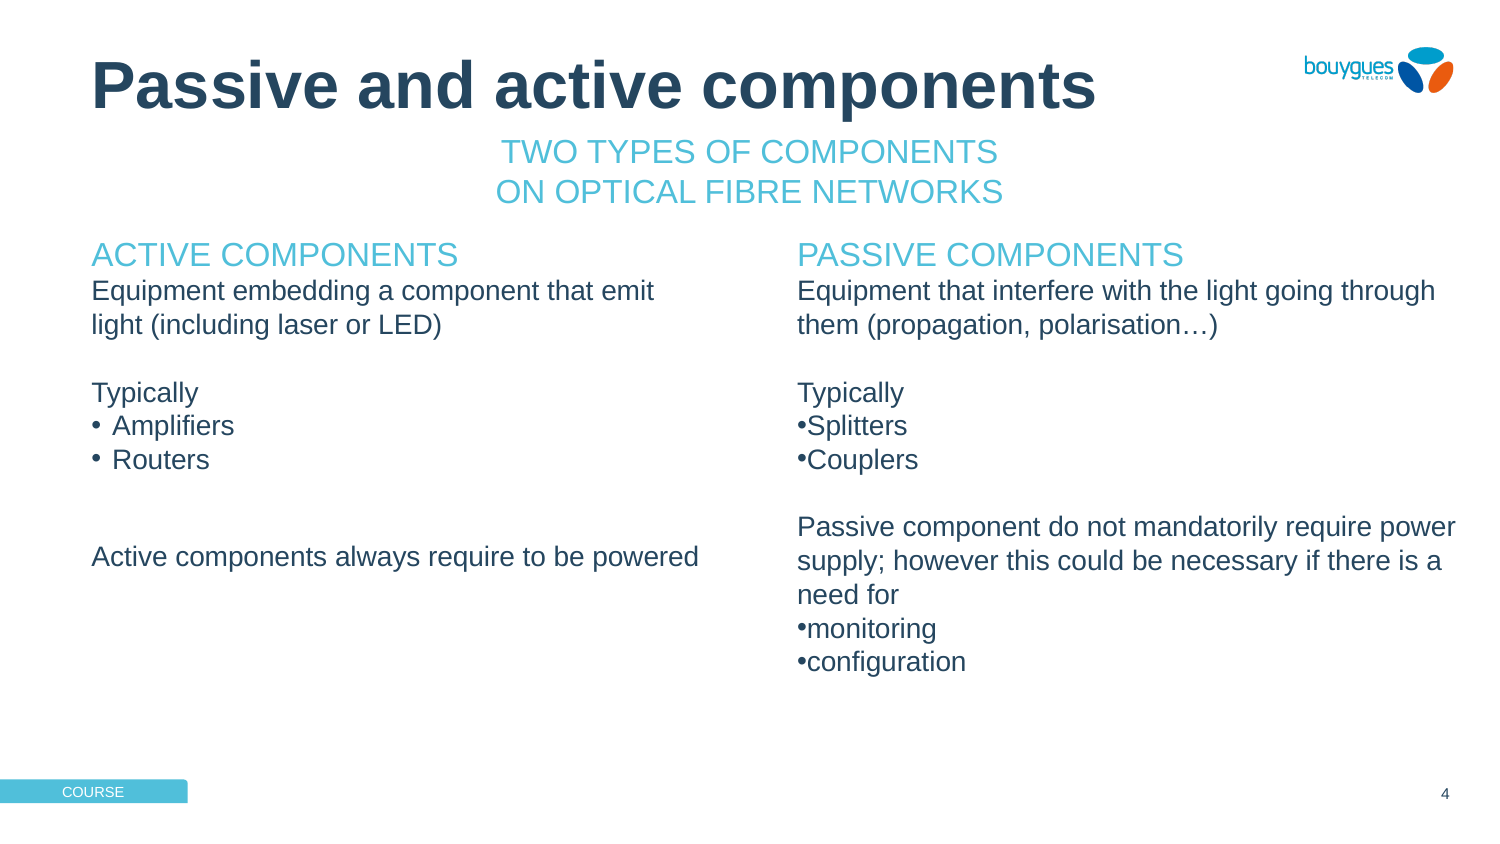

# Passive and active components
Two types of components
On optical fibre networks
Active components
Equipment embedding a component that emit light (including laser or LED)

Typically
Amplifiers
Routers

Active components always require to be powered

Passive components
Equipment that interfere with the light going through them (propagation, polarisation…)

Typically
Splitters
Couplers

Passive component do not mandatorily require power supply; however this could be necessary if there is a need for
monitoring
configuration
4